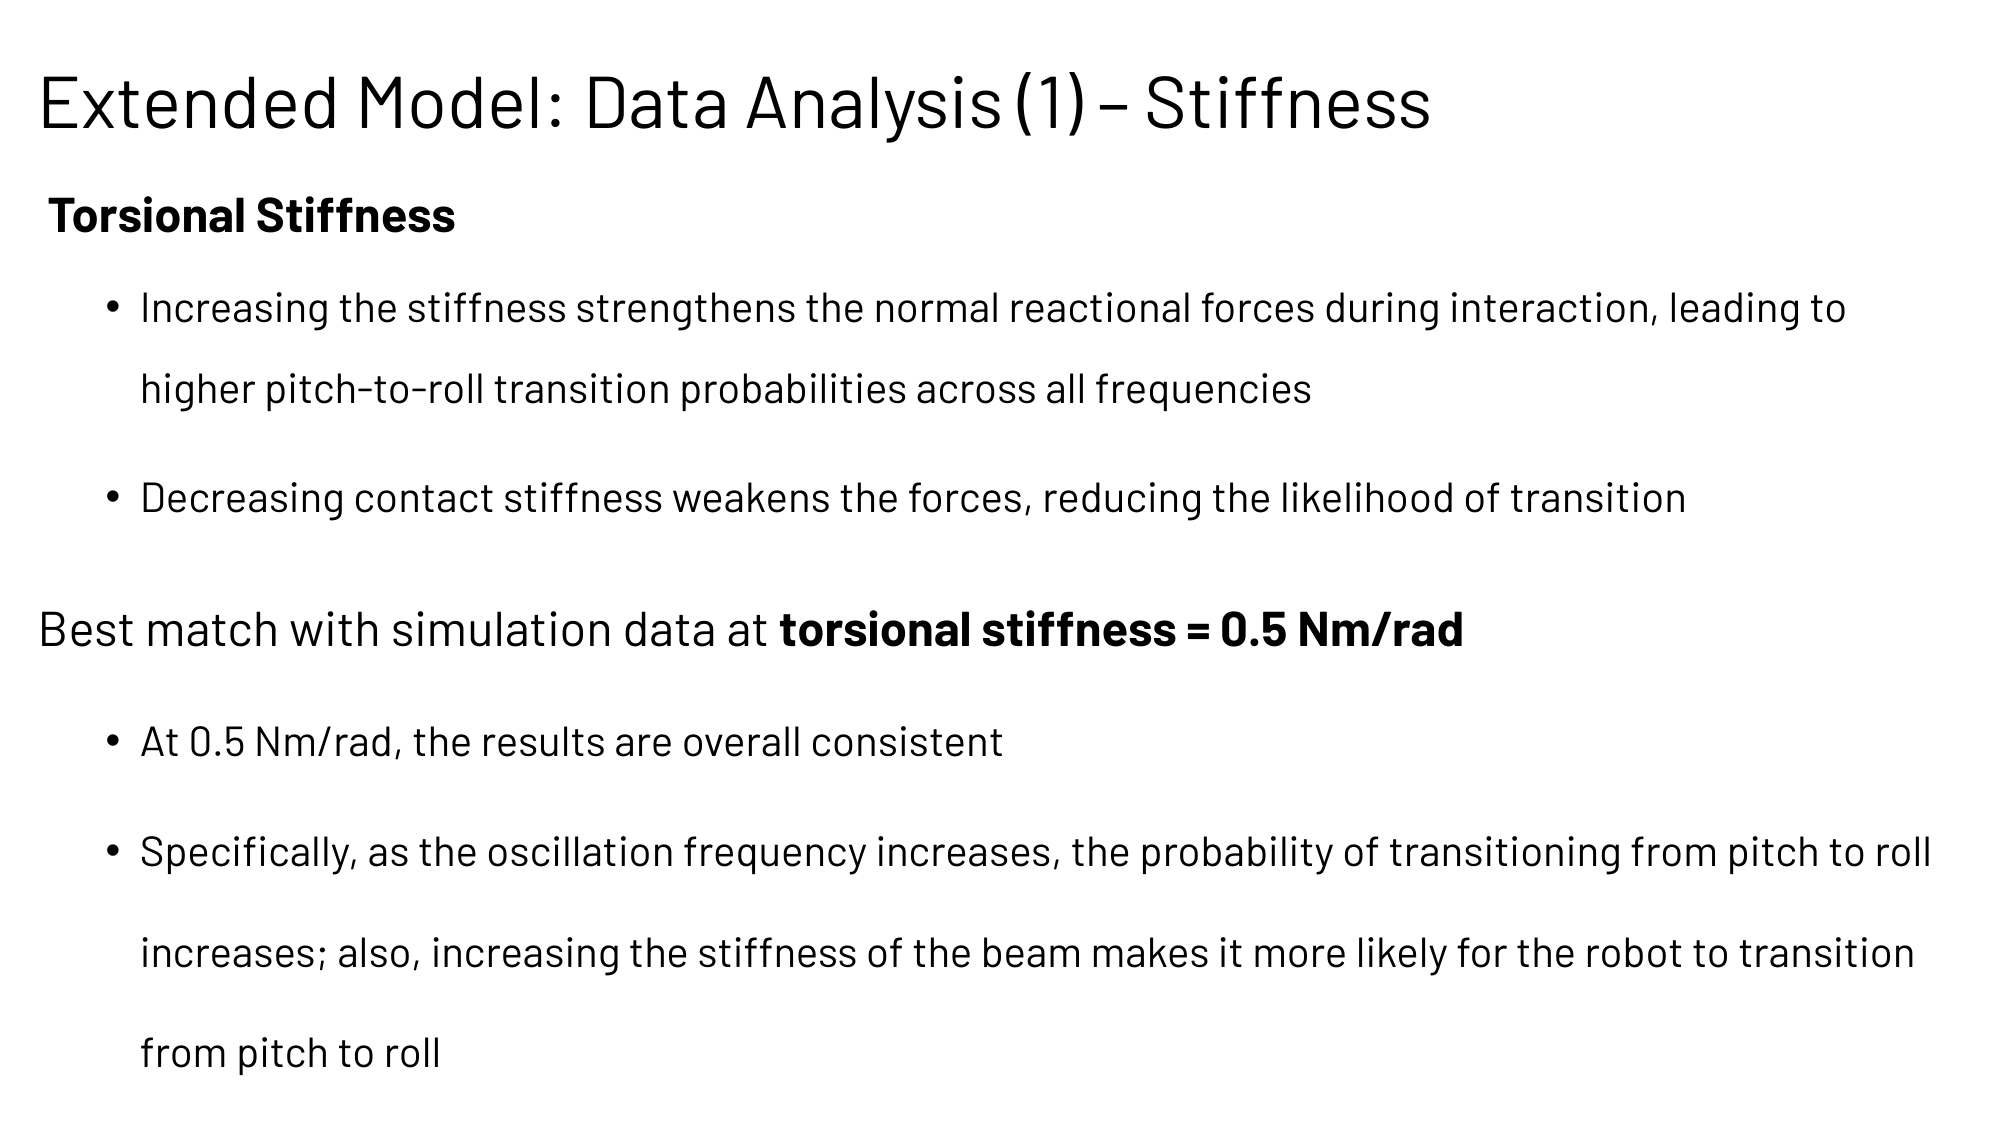

# Extended Model: Data Analysis (1) – Stiffness
 Torsional Stiffness
Increasing the stiffness strengthens the normal reactional forces during interaction, leading to higher pitch-to-roll transition probabilities across all frequencies
Decreasing contact stiffness weakens the forces, reducing the likelihood of transition
Best match with simulation data at torsional stiffness = 0.5 Nm/rad
At 0.5 Nm/rad, the results are overall consistent
Specifically, as the oscillation frequency increases, the probability of transitioning from pitch to roll increases; also, increasing the stiffness of the beam makes it more likely for the robot to transition from pitch to roll